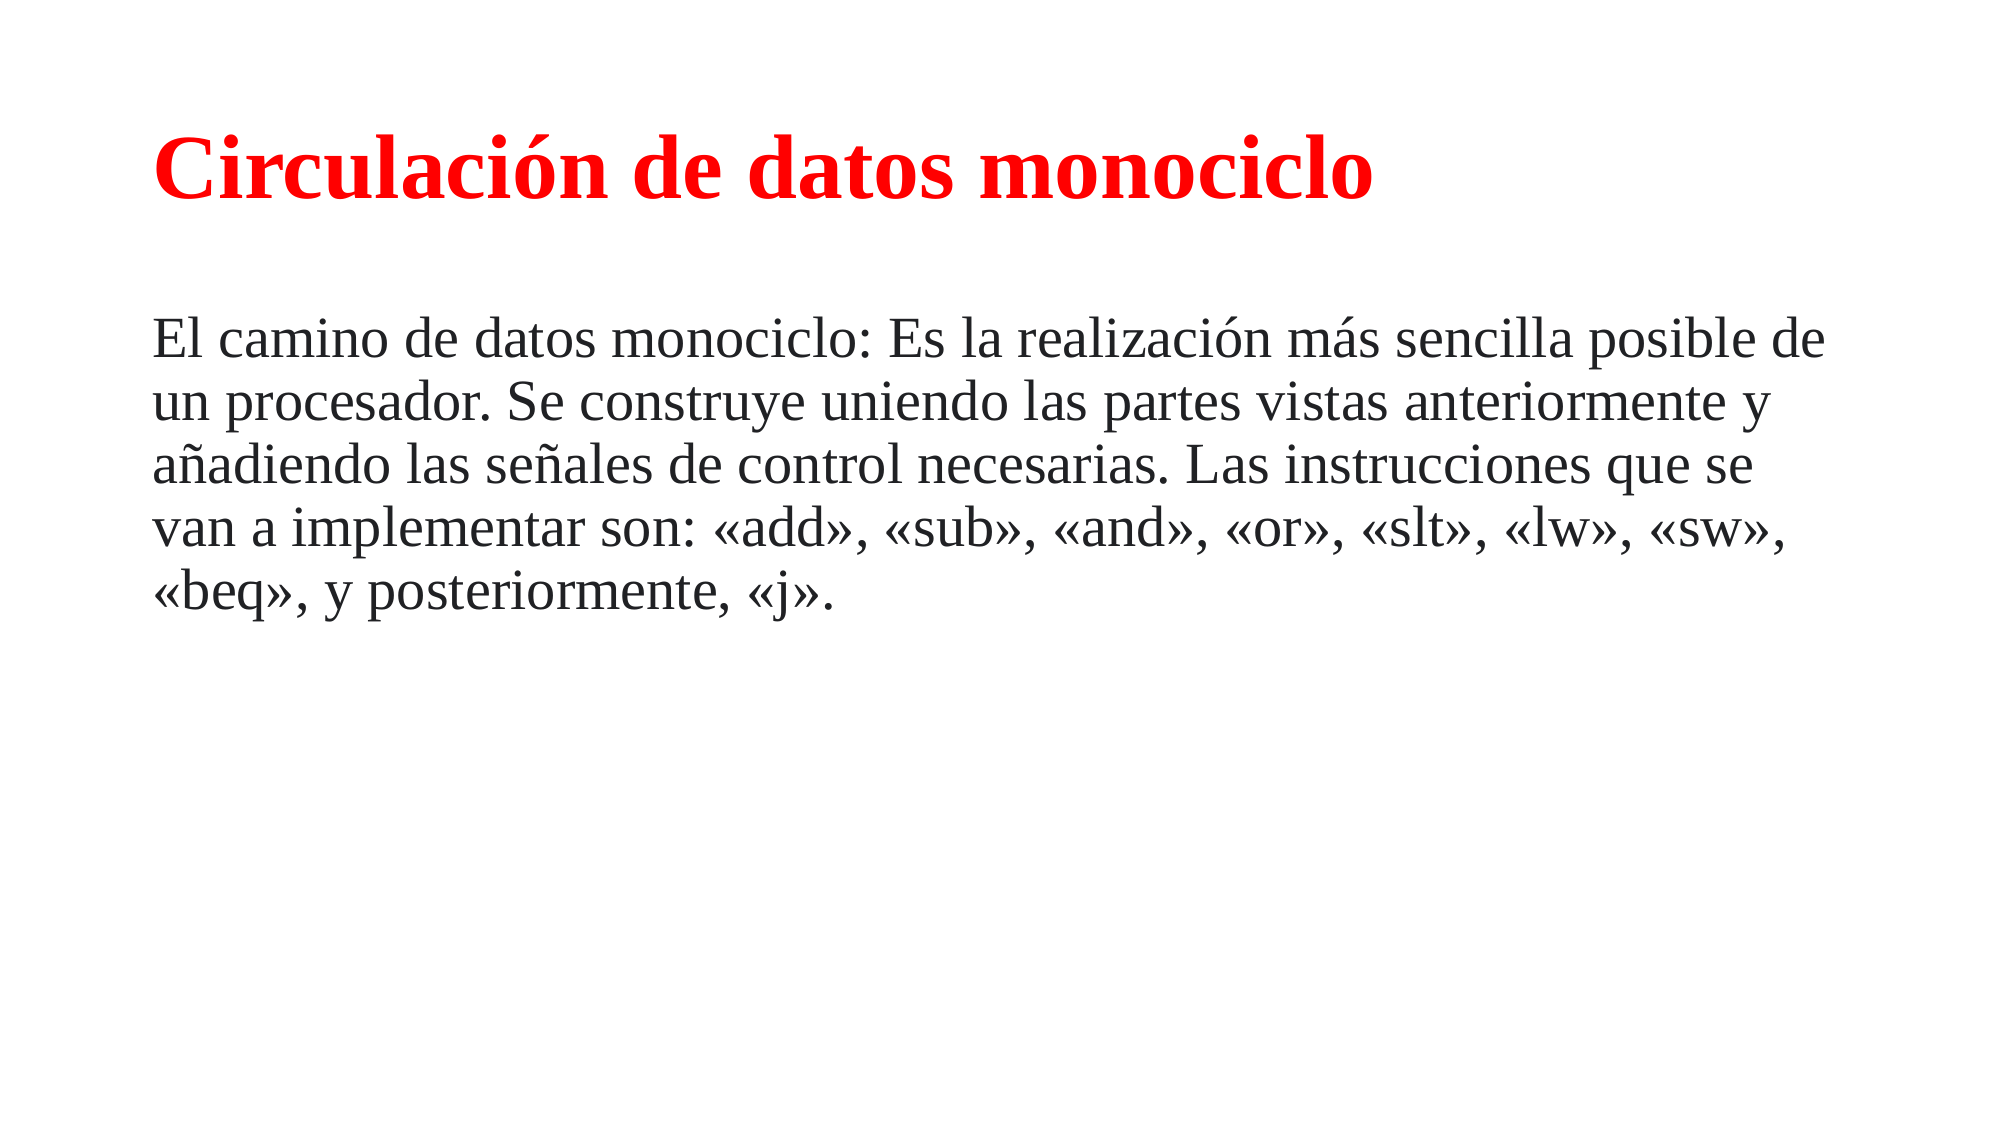

# Circulación de datos monociclo
El camino de datos monociclo: Es la realización más sencilla posible de un procesador. Se construye uniendo las partes vistas anteriormente y añadiendo las señales de control necesarias. Las instrucciones que se van a implementar son: «add», «sub», «and», «or», «slt», «lw», «sw», «beq», y posteriormente, «j».